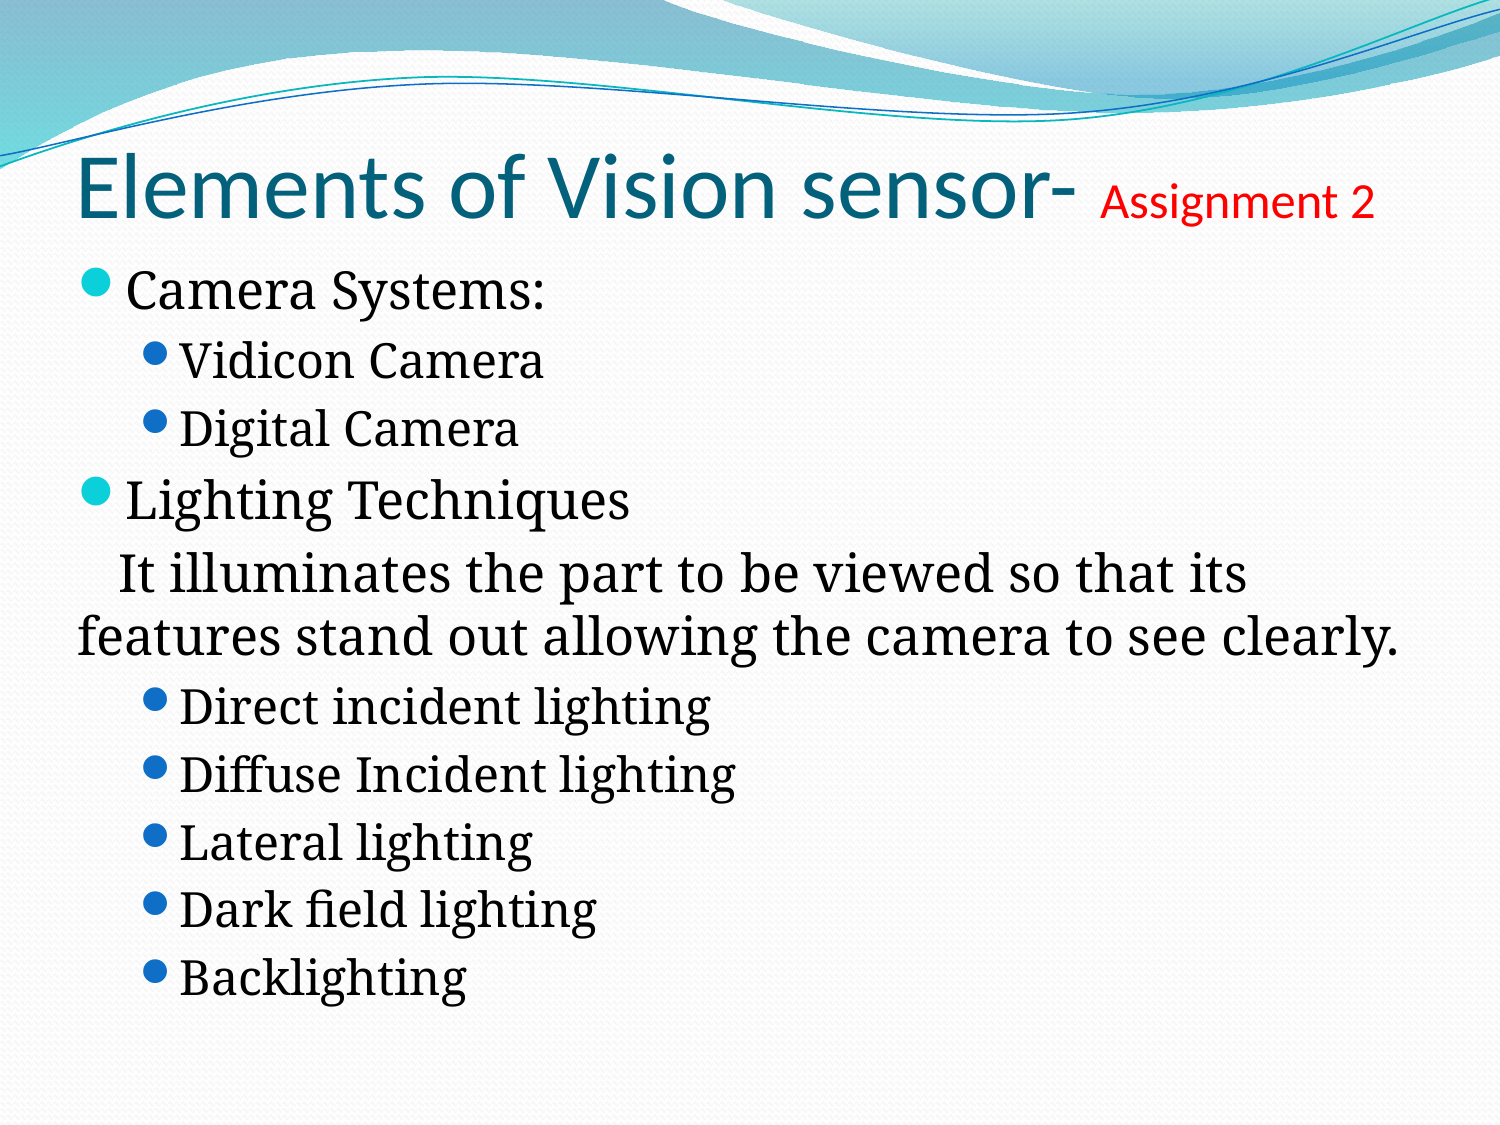

# Elements of Vision sensor- Assignment 2
Camera Systems:
Vidicon Camera
Digital Camera
Lighting Techniques
   It illuminates the part to be viewed so that its features stand out allowing the camera to see clearly.
Direct incident lighting
Diffuse Incident lighting
Lateral lighting
Dark field lighting
Backlighting